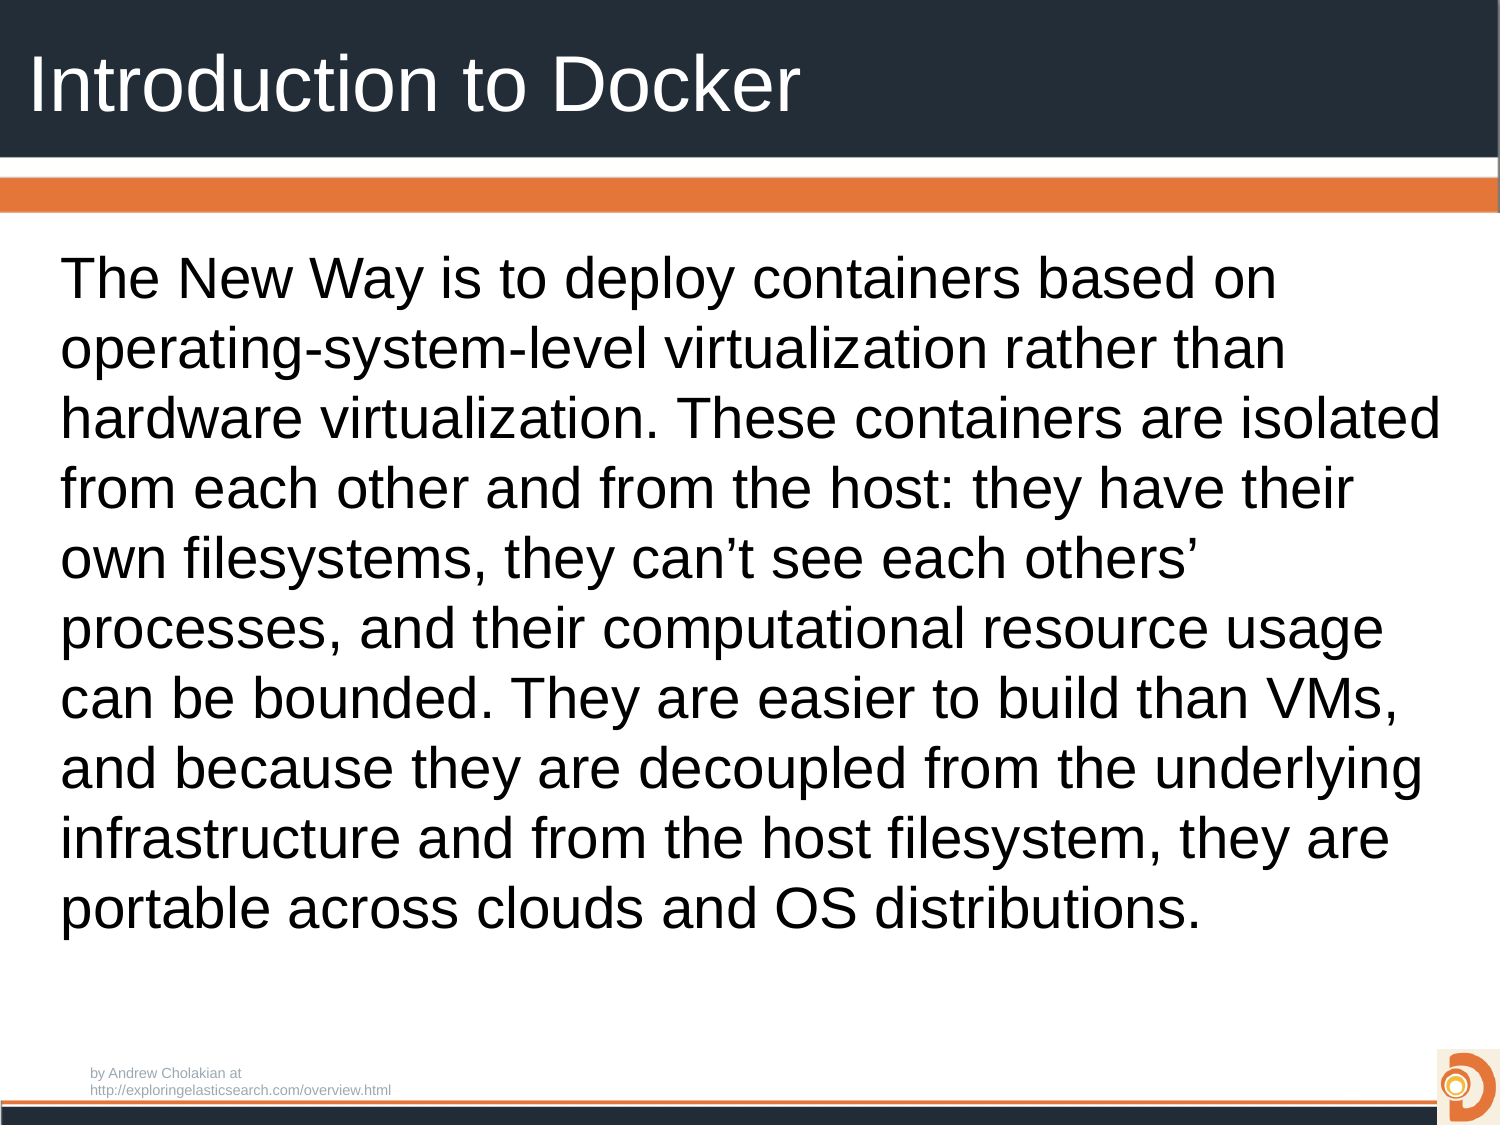

# Introduction to Docker
The New Way is to deploy containers based on operating-system-level virtualization rather than hardware virtualization. These containers are isolated from each other and from the host: they have their own filesystems, they can’t see each others’ processes, and their computational resource usage can be bounded. They are easier to build than VMs, and because they are decoupled from the underlying infrastructure and from the host filesystem, they are portable across clouds and OS distributions.
by Andrew Cholakian at http://exploringelasticsearch.com/overview.html